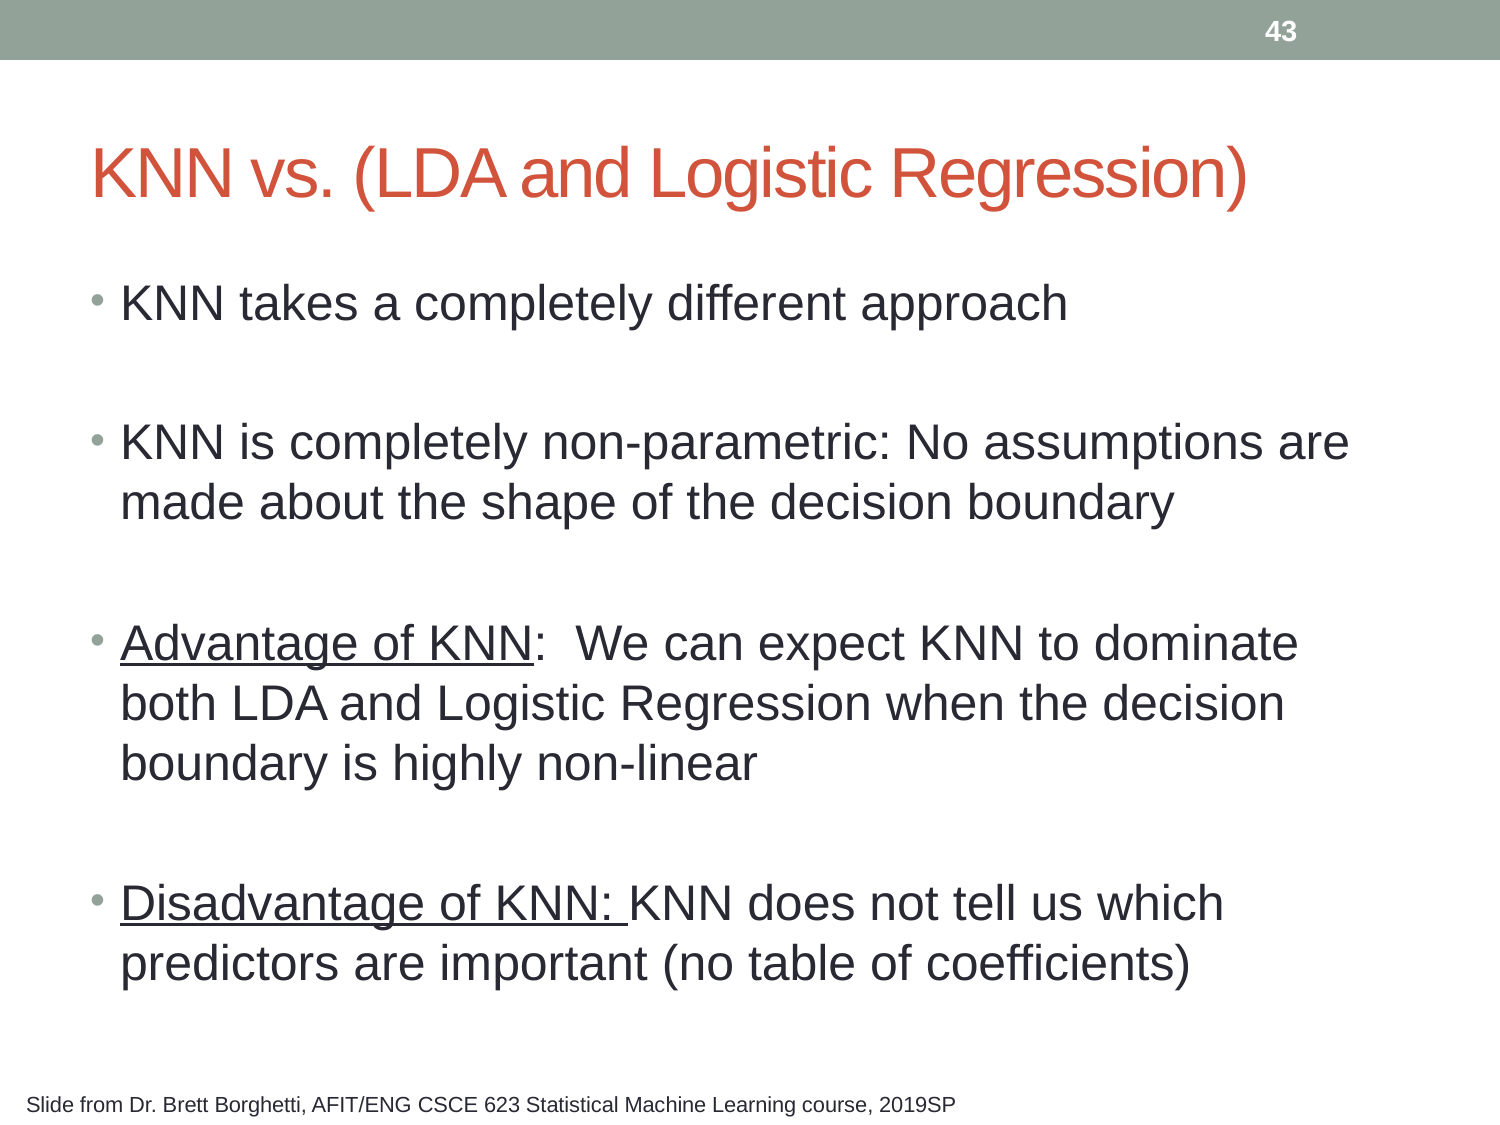

43
# KNN vs. (LDA and Logistic Regression)
KNN takes a completely different approach

KNN is completely non-parametric: No assumptions are made about the shape of the decision boundary

Advantage of KNN:  We can expect KNN to dominate both LDA and Logistic Regression when the decision boundary is highly non-linear

Disadvantage of KNN: KNN does not tell us which predictors are important (no table of coefficients)
Slide from Dr. Brett Borghetti, AFIT/ENG CSCE 623 Statistical Machine Learning course, 2019SP